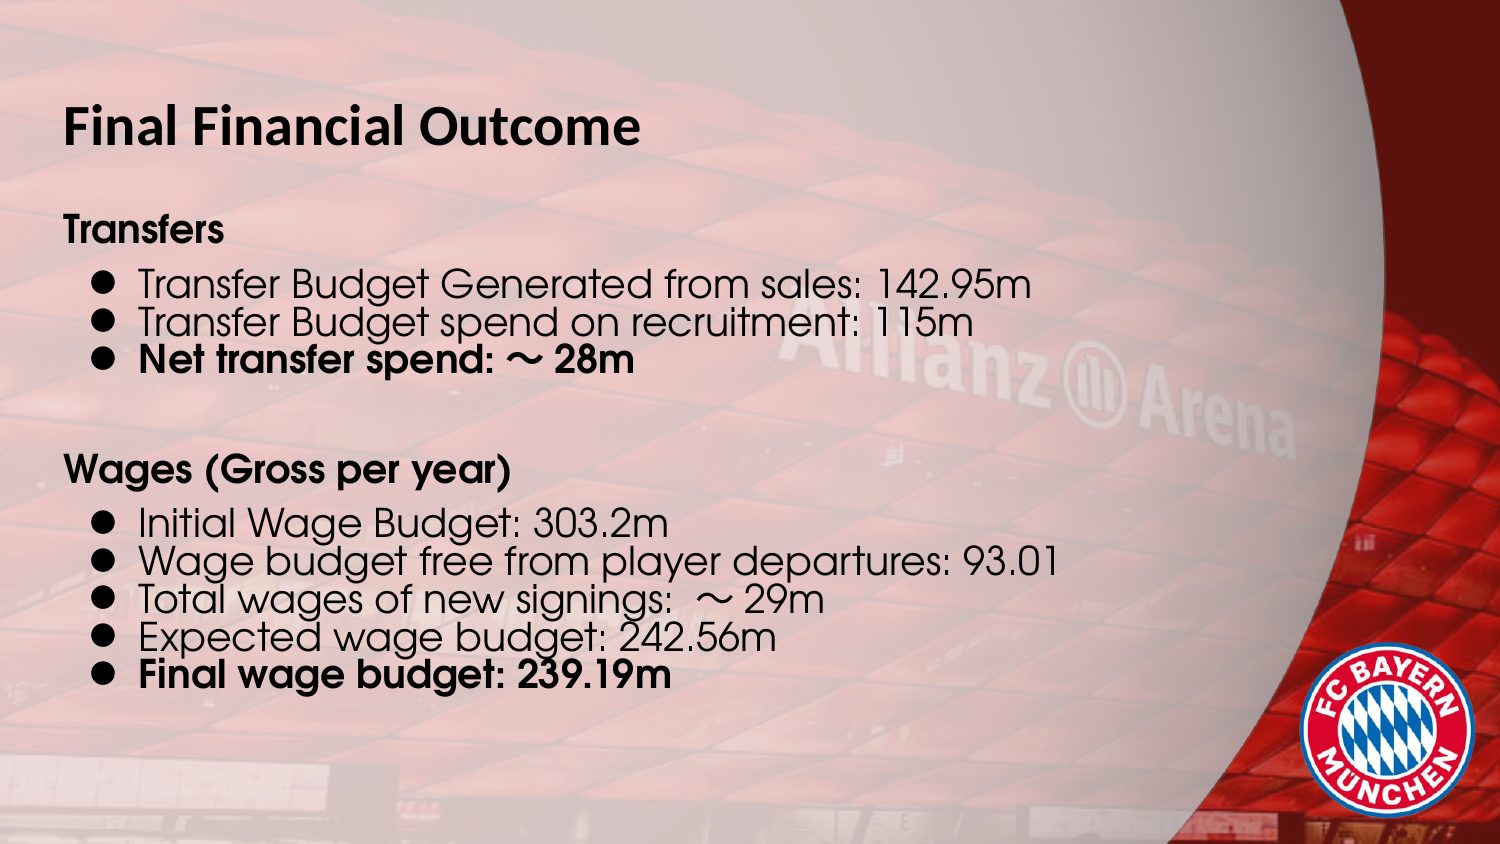

# Final Financial Outcome
Transfers
Transfer Budget Generated from sales: 142.95m
Transfer Budget spend on recruitment: 115m
Net transfer spend:～28m

Wages (Gross per year)
Initial Wage Budget: 303.2m
Wage budget free from player departures: 93.01
Total wages of new signings: ～29m
Expected wage budget: 242.56m
Final wage budget: 239.19m